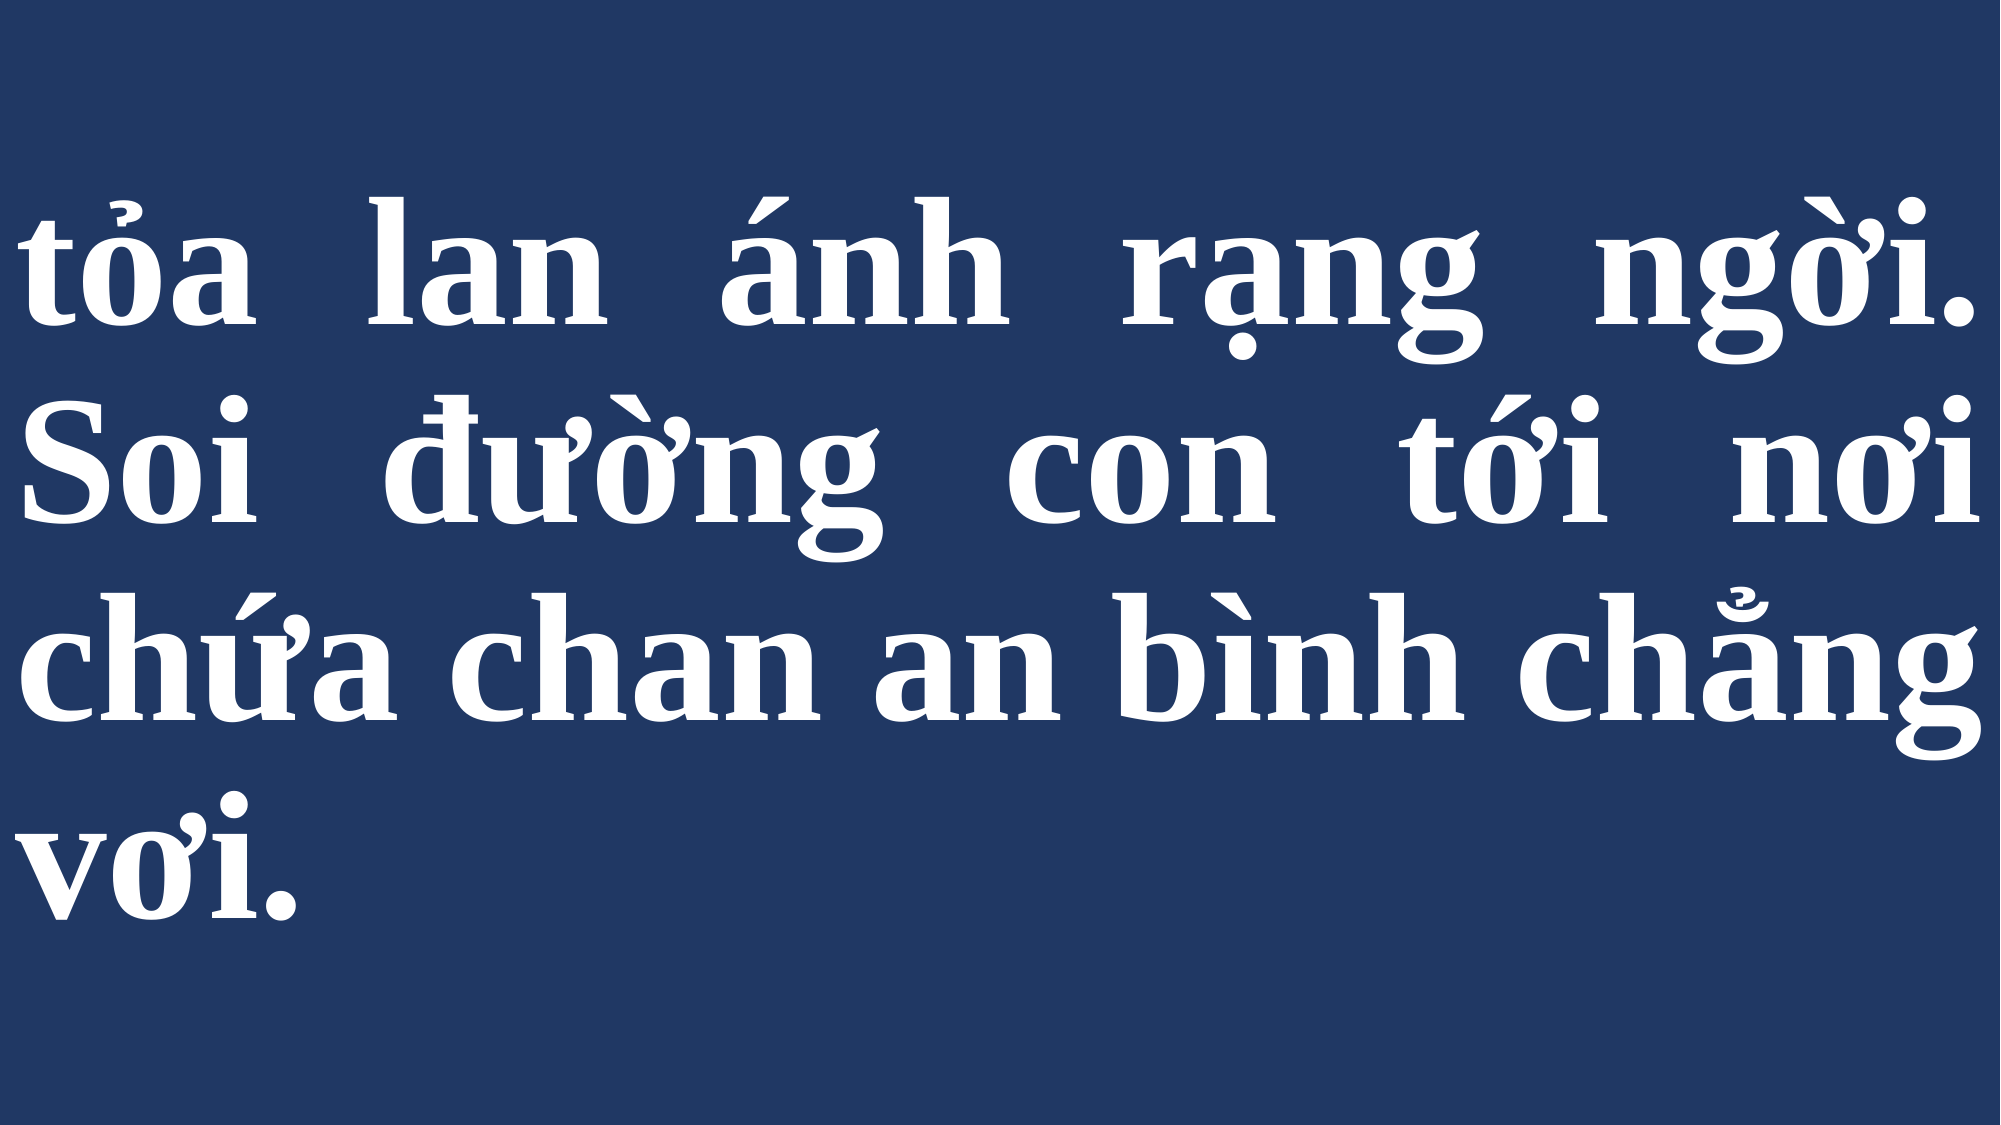

# tỏa lan ánh rạng ngời. Soi đường con tới nơi chứa chan an bình chẳng vơi.